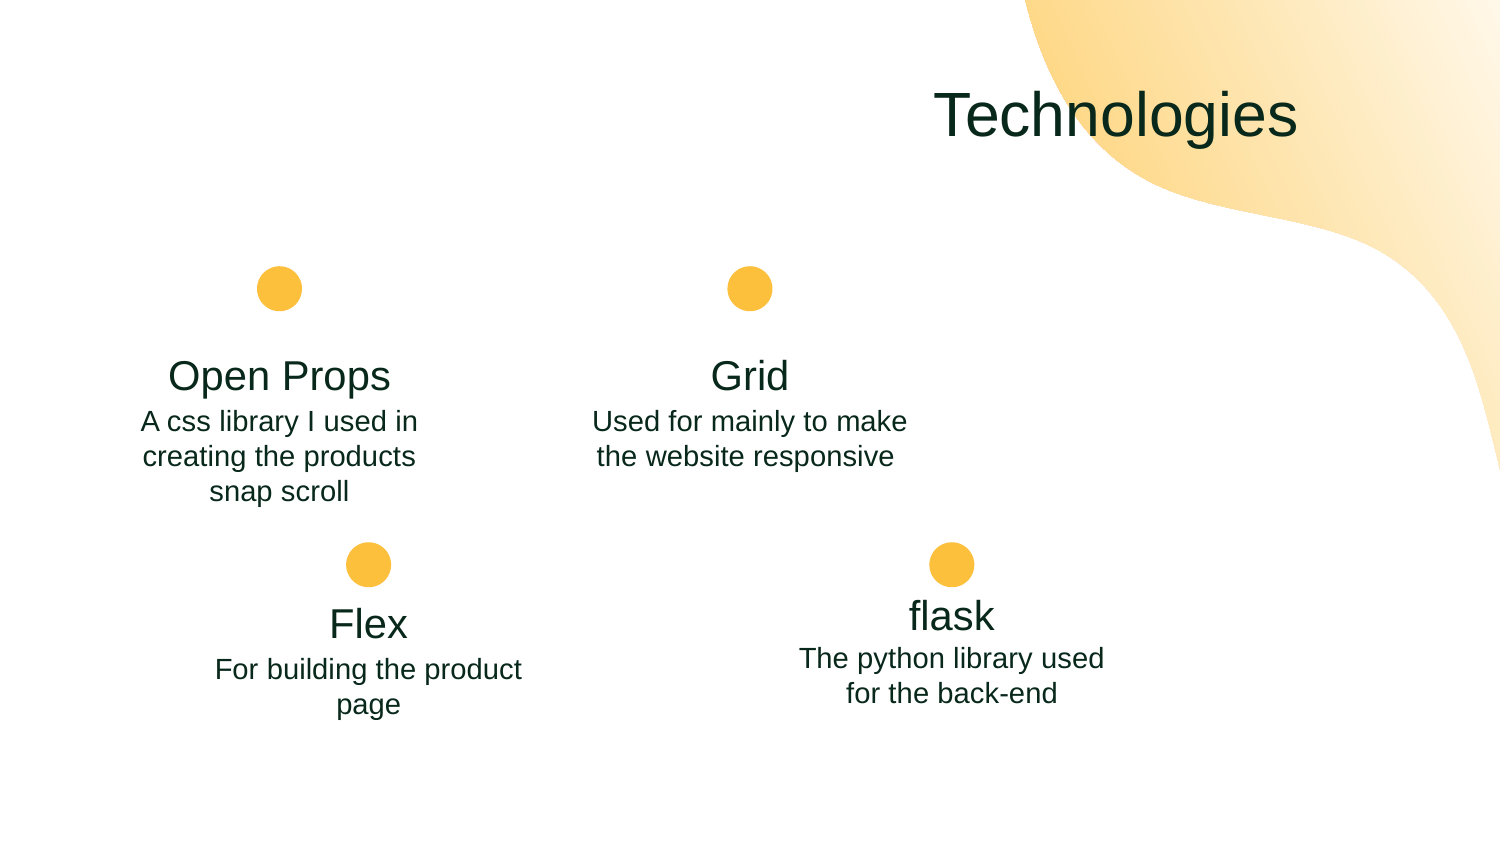

Technologies

# Open Props
Grid
A css library I used in creating the products snap scroll
Used for mainly to make the website responsive

flask
Flex
The python library used for the back-end
For building the product page